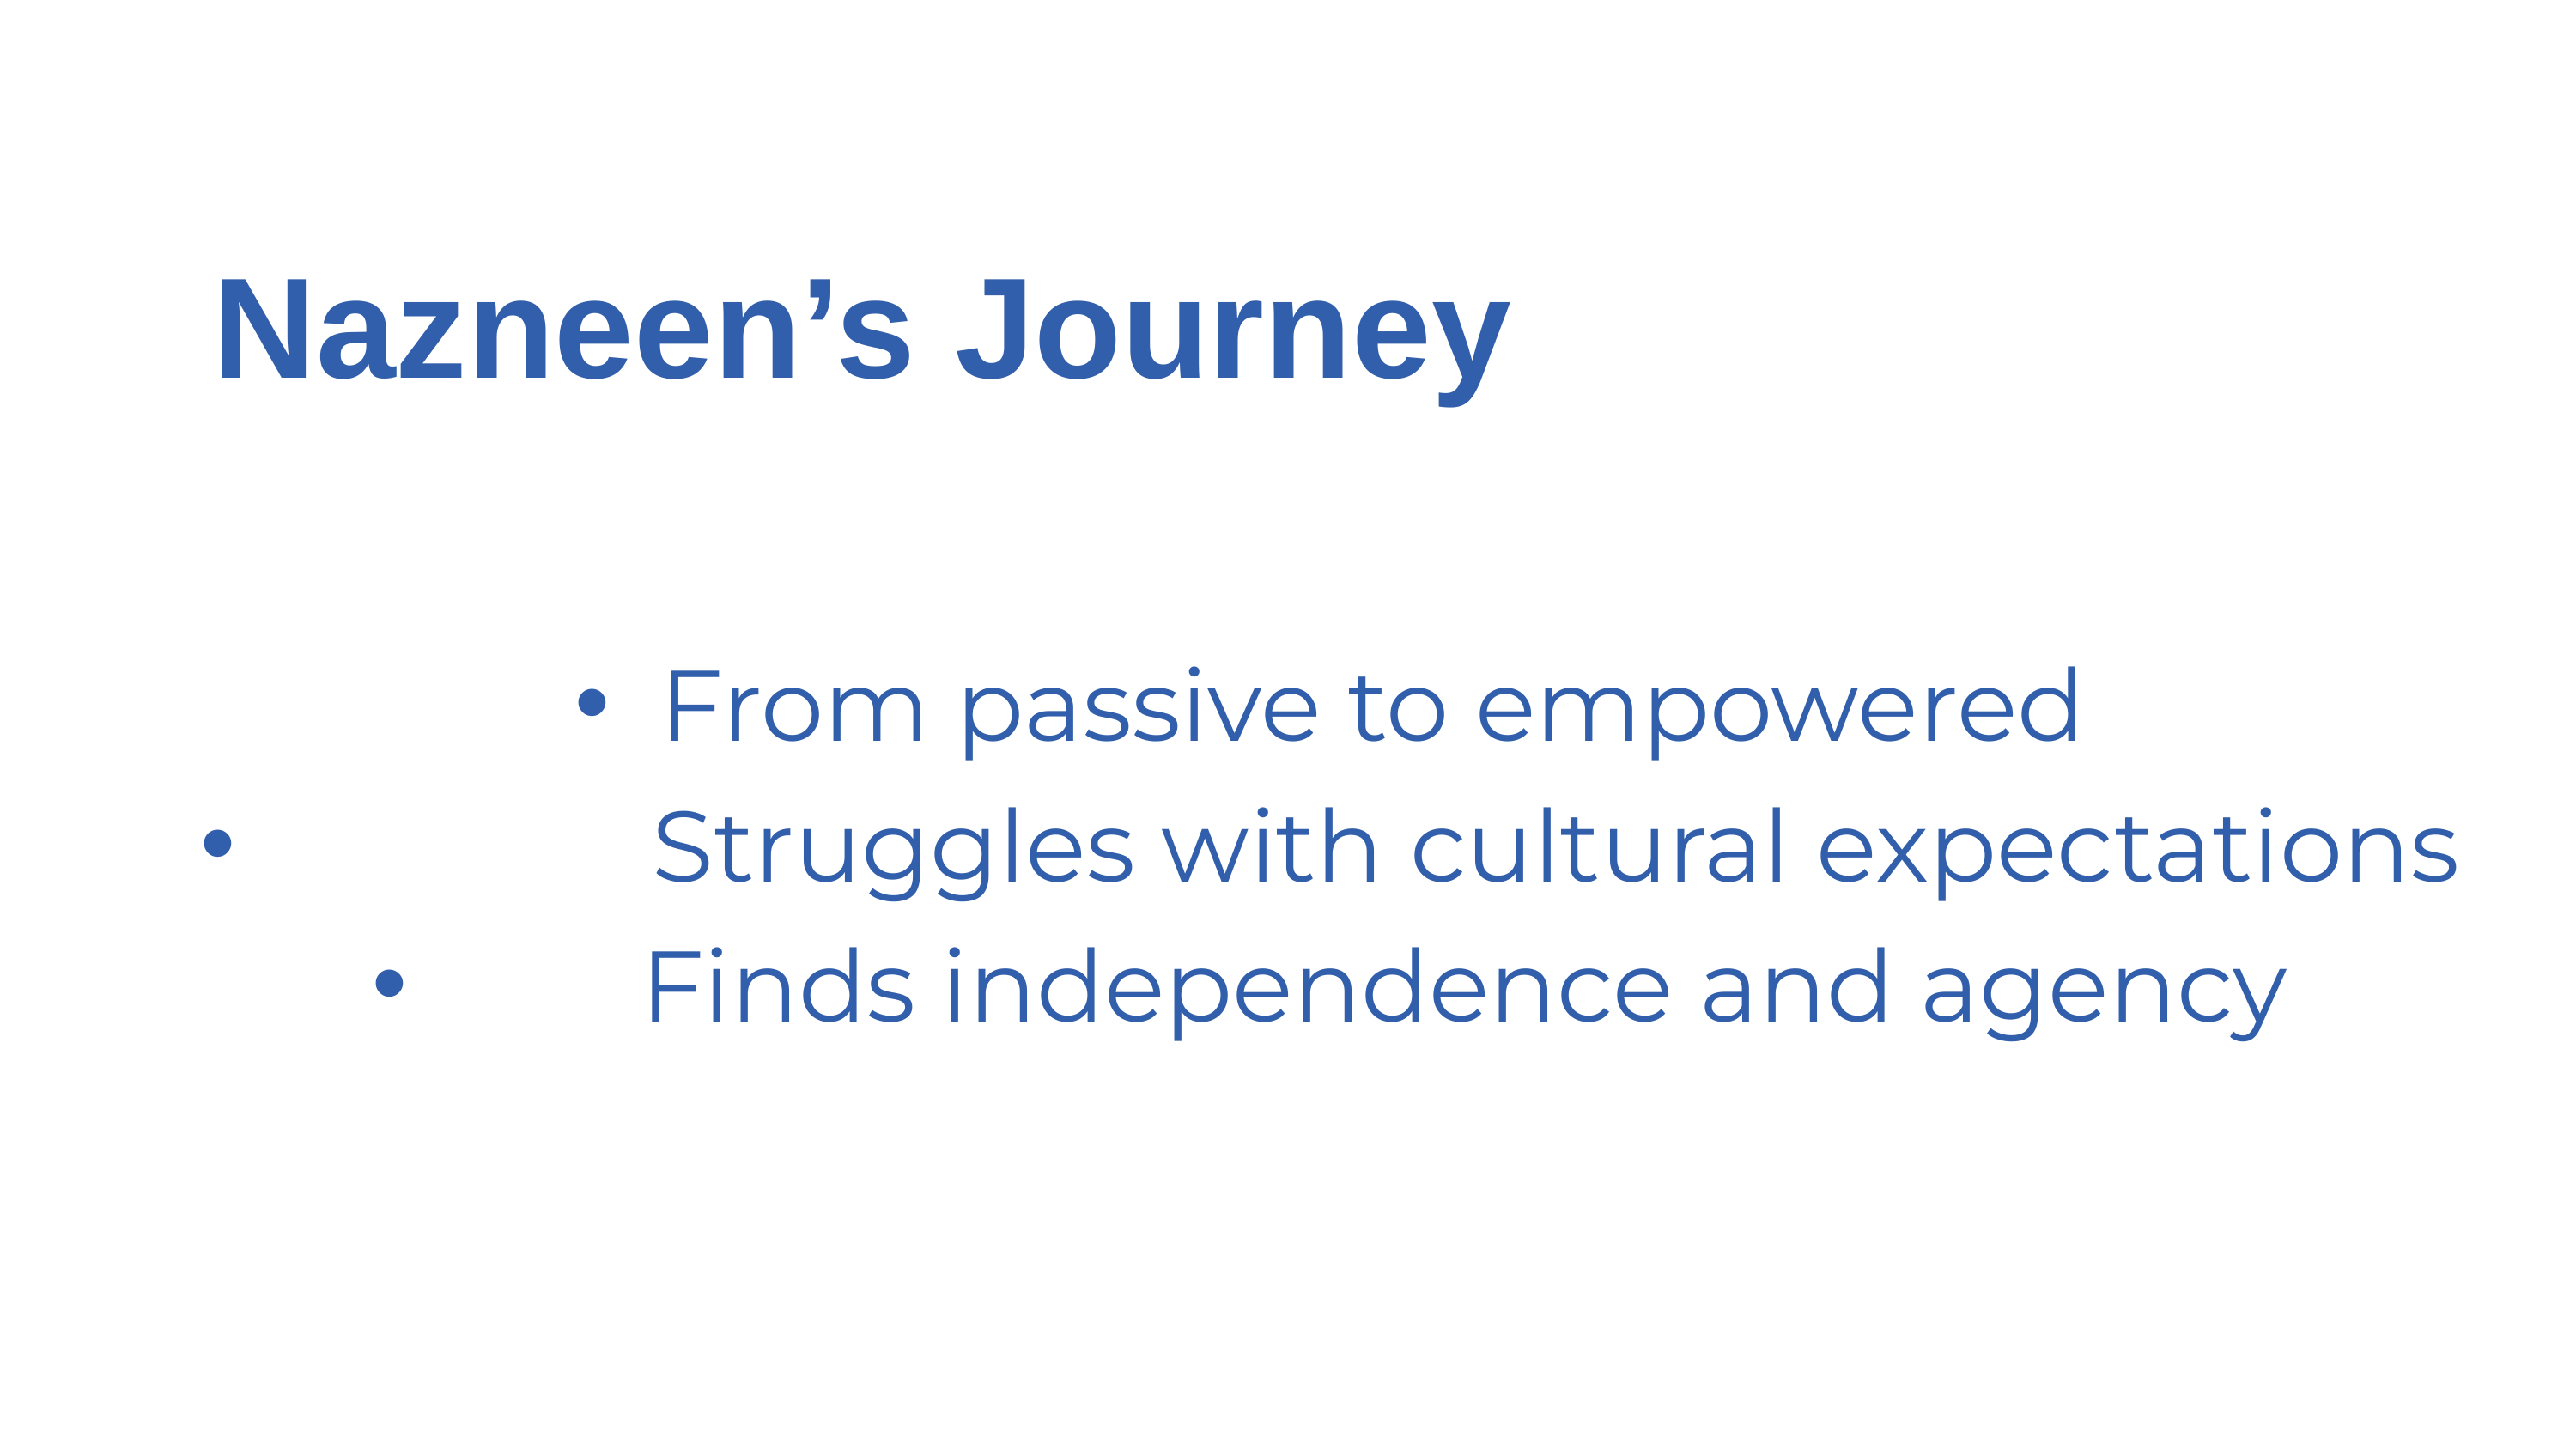

Nazneen’s Journey
From passive to empowered
              Struggles with cultural expectations
       Finds independence and agency